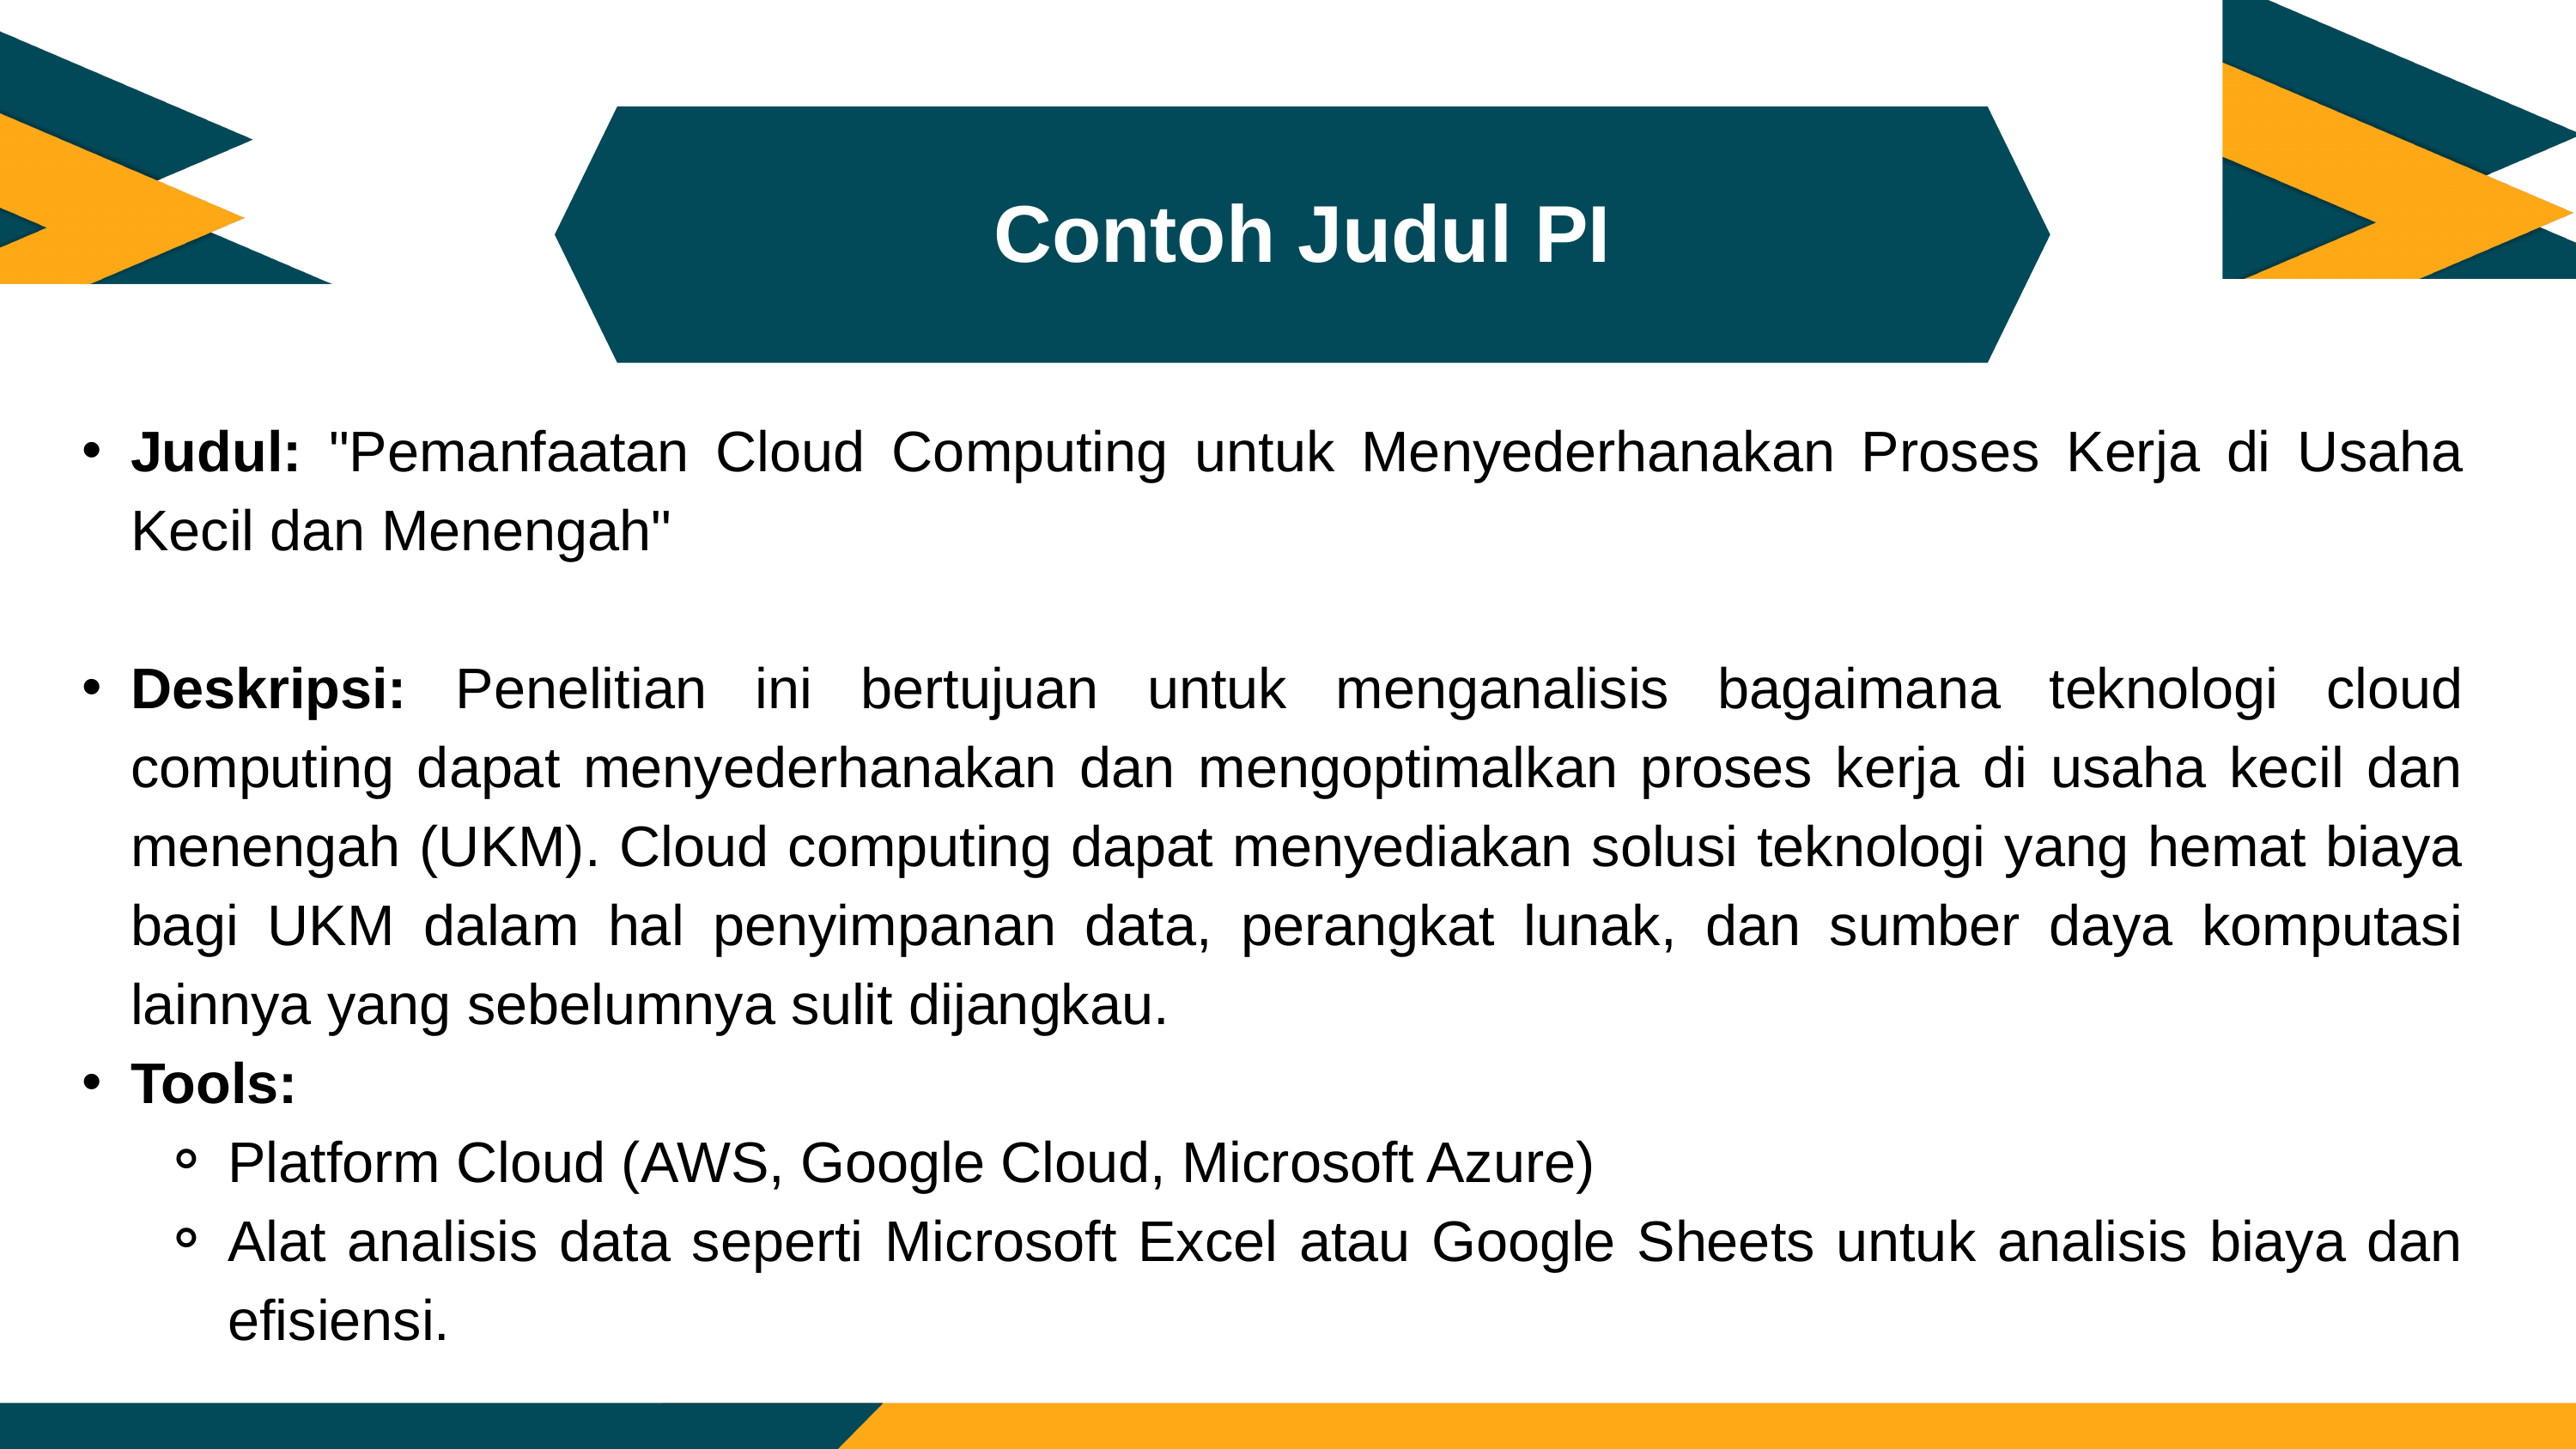

Contoh Judul PI
Judul: "Pemanfaatan Cloud Computing untuk Menyederhanakan Proses Kerja di Usaha Kecil dan Menengah"

Deskripsi: Penelitian ini bertujuan untuk menganalisis bagaimana teknologi cloud computing dapat menyederhanakan dan mengoptimalkan proses kerja di usaha kecil dan menengah (UKM). Cloud computing dapat menyediakan solusi teknologi yang hemat biaya bagi UKM dalam hal penyimpanan data, perangkat lunak, dan sumber daya komputasi lainnya yang sebelumnya sulit dijangkau.
Tools:
Platform Cloud (AWS, Google Cloud, Microsoft Azure)
Alat analisis data seperti Microsoft Excel atau Google Sheets untuk analisis biaya dan efisiensi.